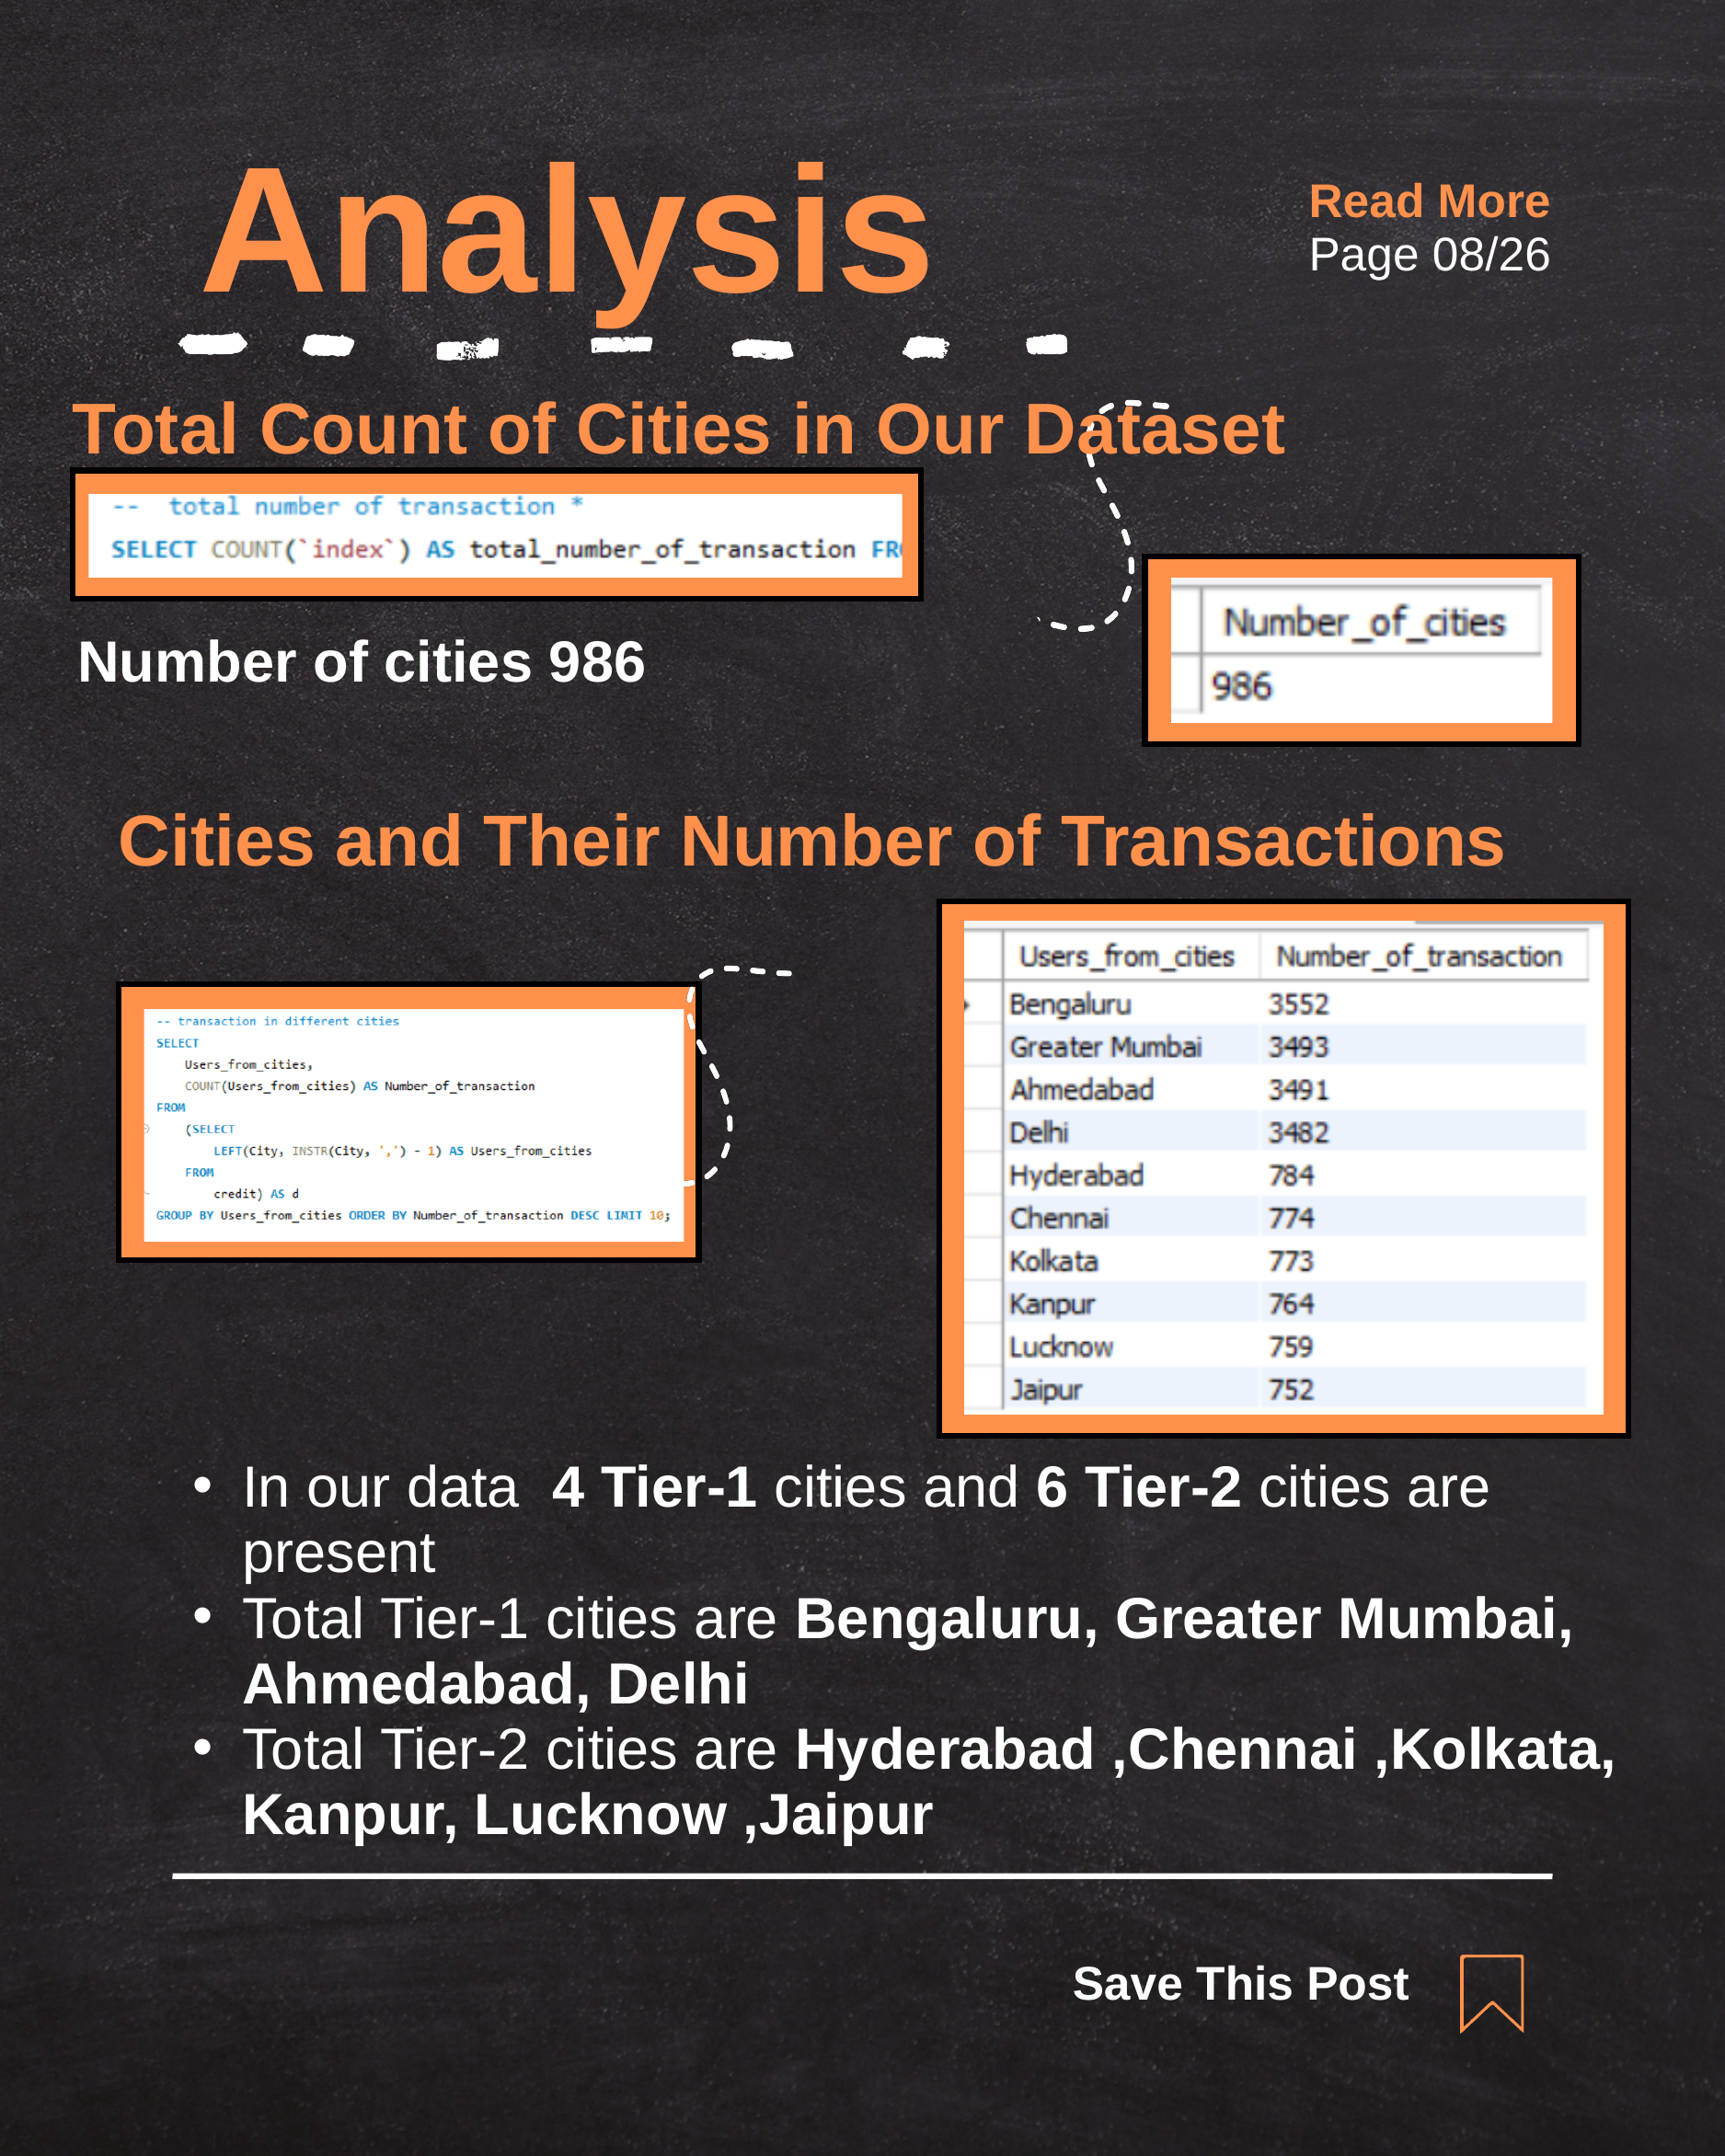

Analysis
Read More
Page 08/26

Total Count of Cities in Our Dataset

Number of cities 986
Cities and Their Number of Transactions

In our data  4 Tier-1 cities and 6 Tier-2 cities are present
Total Tier-1 cities are Bengaluru, Greater Mumbai, Ahmedabad, Delhi
Total Tier-2 cities are Hyderabad ,Chennai ,Kolkata, Kanpur, Lucknow ,Jaipur

Save This Post